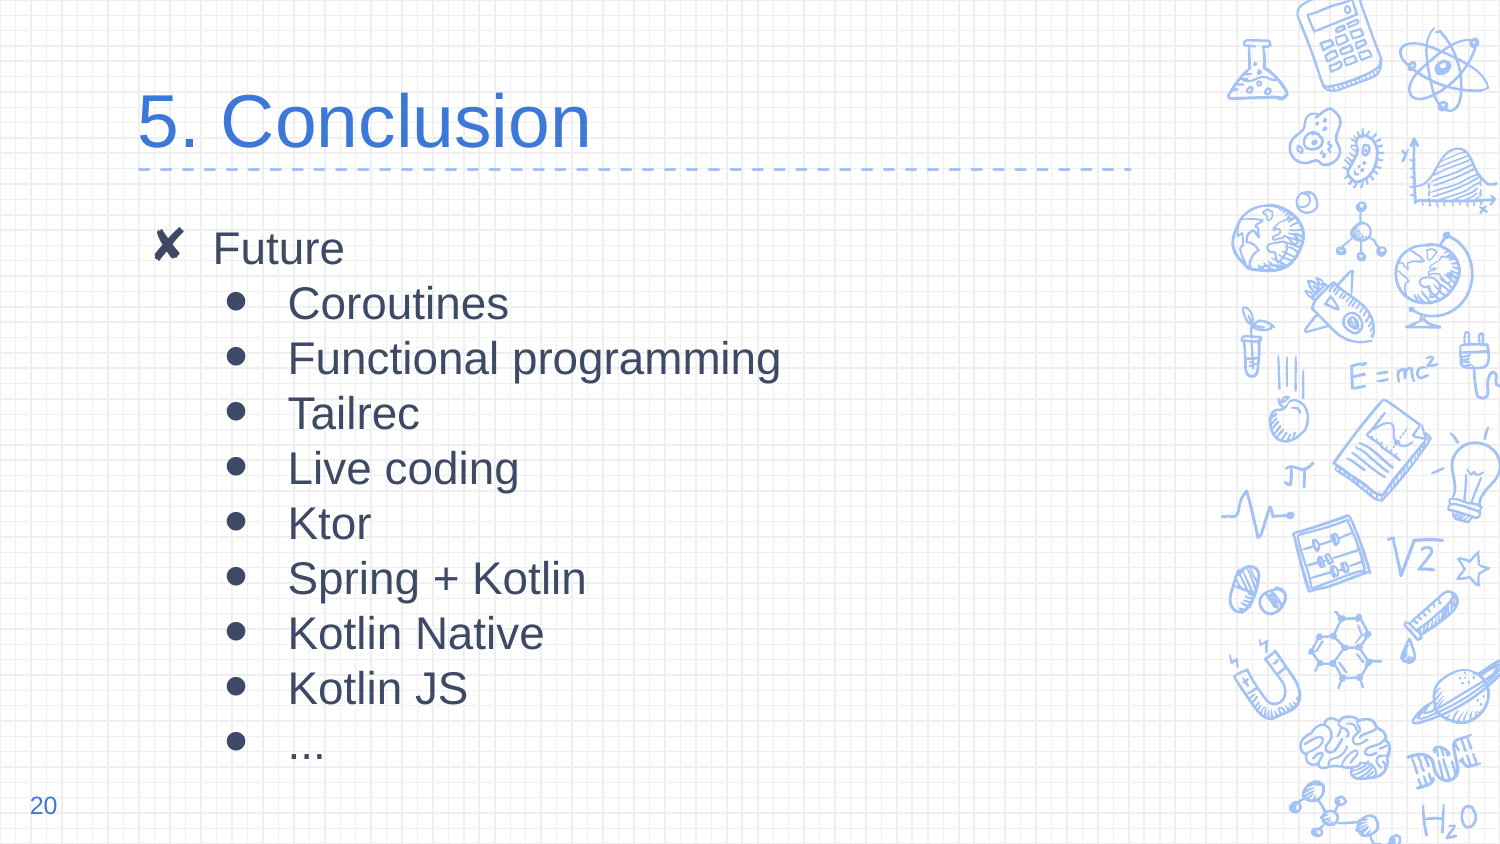

# 5. Conclusion
Future
Coroutines
Functional programming
Tailrec
Live coding
Ktor
Spring + Kotlin
Kotlin Native
Kotlin JS
...

20